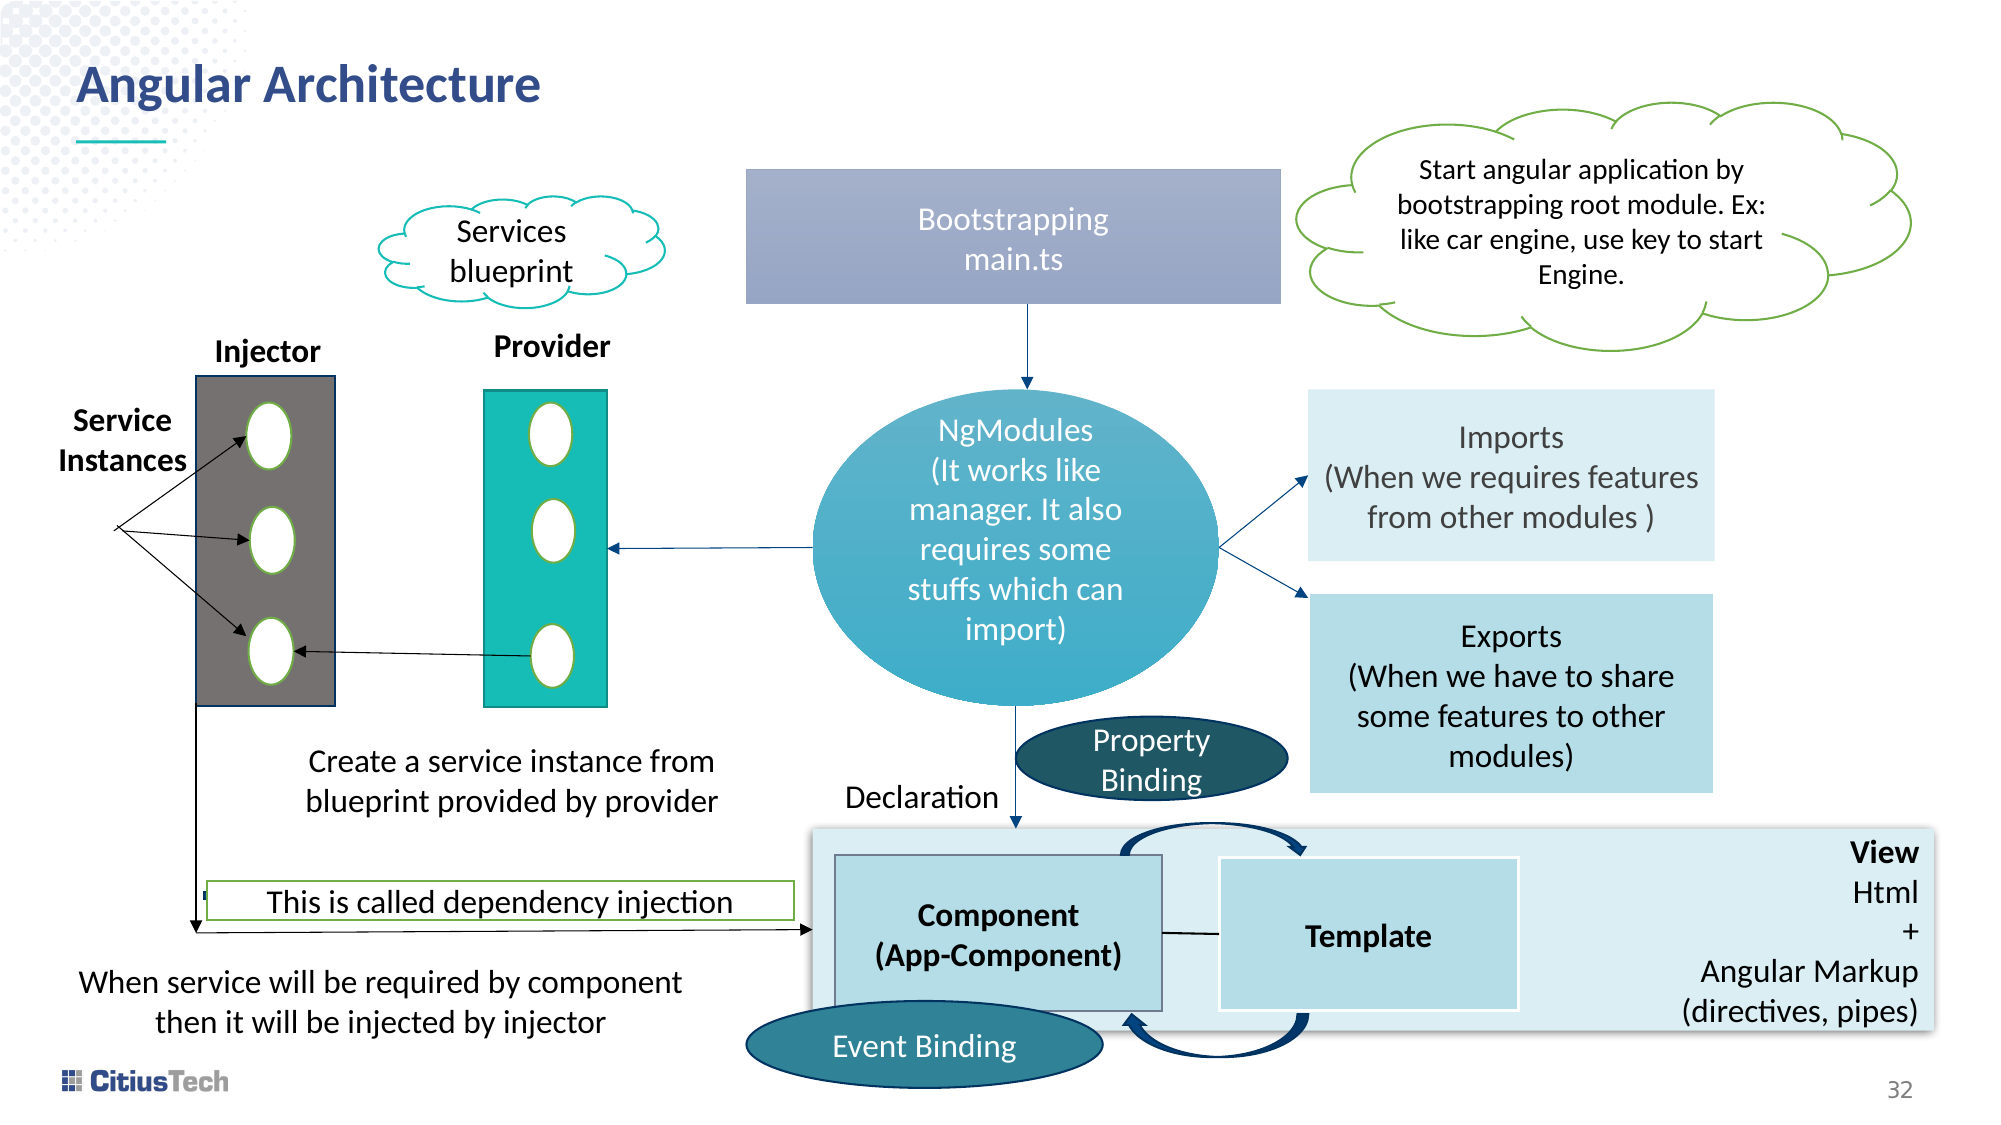

# Angular Architecture
Start angular application by bootstrapping root module. Ex: like car engine, use key to start
Engine.
Bootstrapping
main.ts
Services blueprint
Provider
Injector

NgModules
(It works like manager. It also requires some stuffs which can import)

Imports
(When we requires features from other modules )
Service
Instances

Exports
(When we have to share some features to other modules)

Property Binding
Create a service instance from blueprint provided by provider
Declaration

View
Html
+
Angular Markup
(directives, pipes)
Component
(App-Component)
Template
This is called dependency injection

When service will be required by component then it will be injected by injector
Event Binding